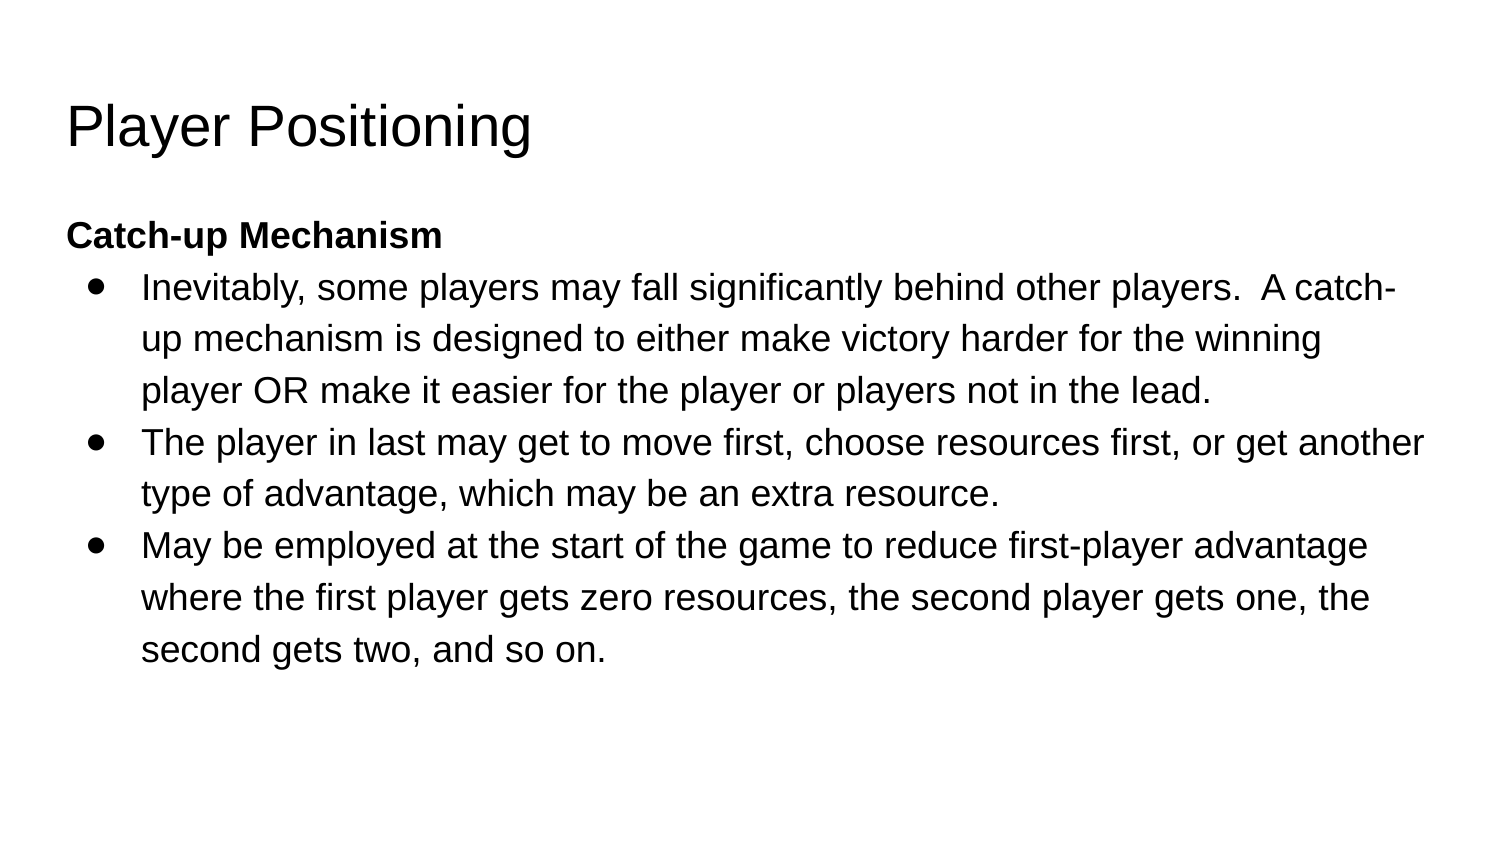

# Player Positioning
Catch-up Mechanism
Inevitably, some players may fall significantly behind other players.  A catch-up mechanism is designed to either make victory harder for the winning player OR make it easier for the player or players not in the lead.
The player in last may get to move first, choose resources first, or get another type of advantage, which may be an extra resource.
May be employed at the start of the game to reduce first-player advantage where the first player gets zero resources, the second player gets one, the second gets two, and so on.